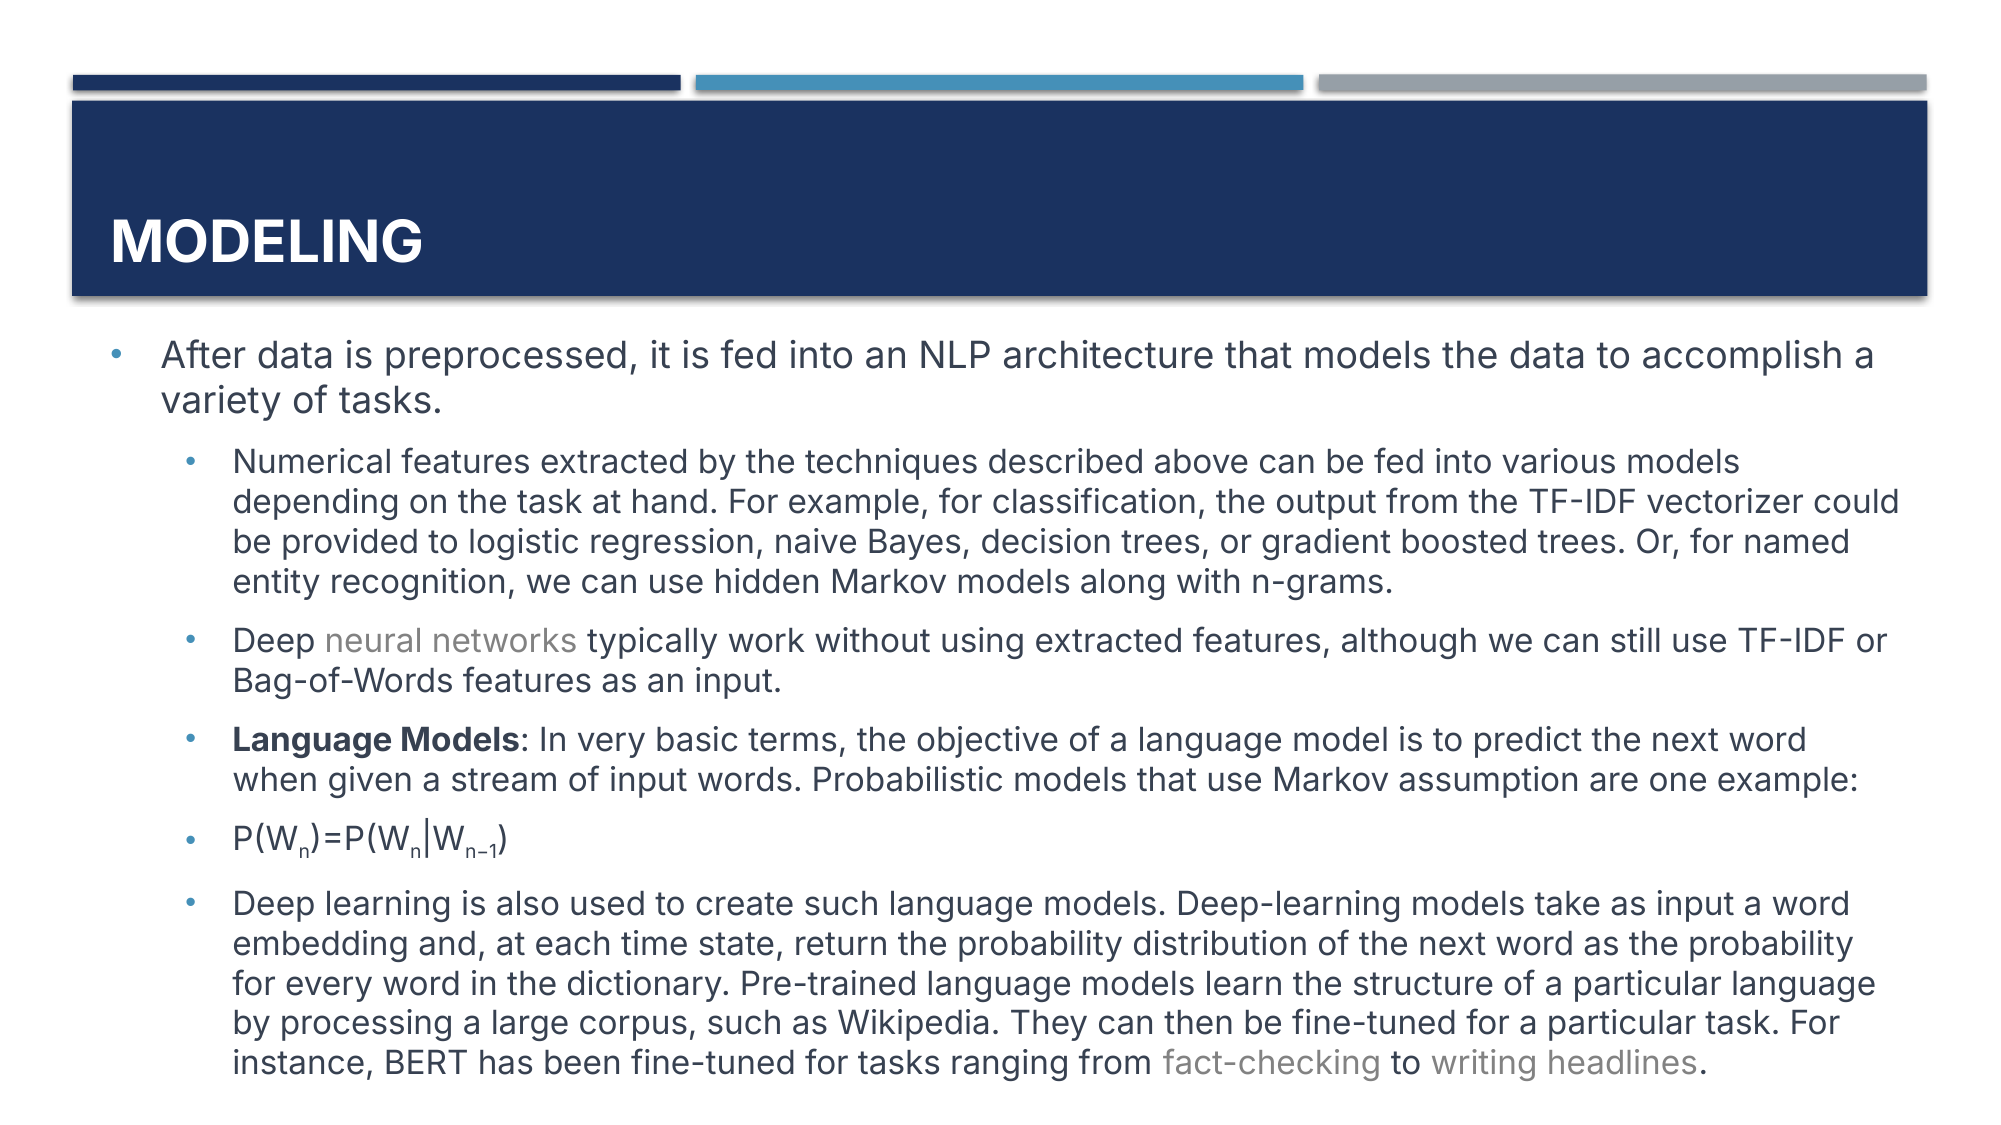

# Modeling
After data is preprocessed, it is fed into an NLP architecture that models the data to accomplish a variety of tasks.
Numerical features extracted by the techniques described above can be fed into various models depending on the task at hand. For example, for classification, the output from the TF-IDF vectorizer could be provided to logistic regression, naive Bayes, decision trees, or gradient boosted trees. Or, for named entity recognition, we can use hidden Markov models along with n-grams.
Deep neural networks typically work without using extracted features, although we can still use TF-IDF or Bag-of-Words features as an input.
Language Models: In very basic terms, the objective of a language model is to predict the next word when given a stream of input words. Probabilistic models that use Markov assumption are one example:
P(Wn)=P(Wn|Wn−1)
Deep learning is also used to create such language models. Deep-learning models take as input a word embedding and, at each time state, return the probability distribution of the next word as the probability for every word in the dictionary. Pre-trained language models learn the structure of a particular language by processing a large corpus, such as Wikipedia. They can then be fine-tuned for a particular task. For instance, BERT has been fine-tuned for tasks ranging from fact-checking to writing headlines.